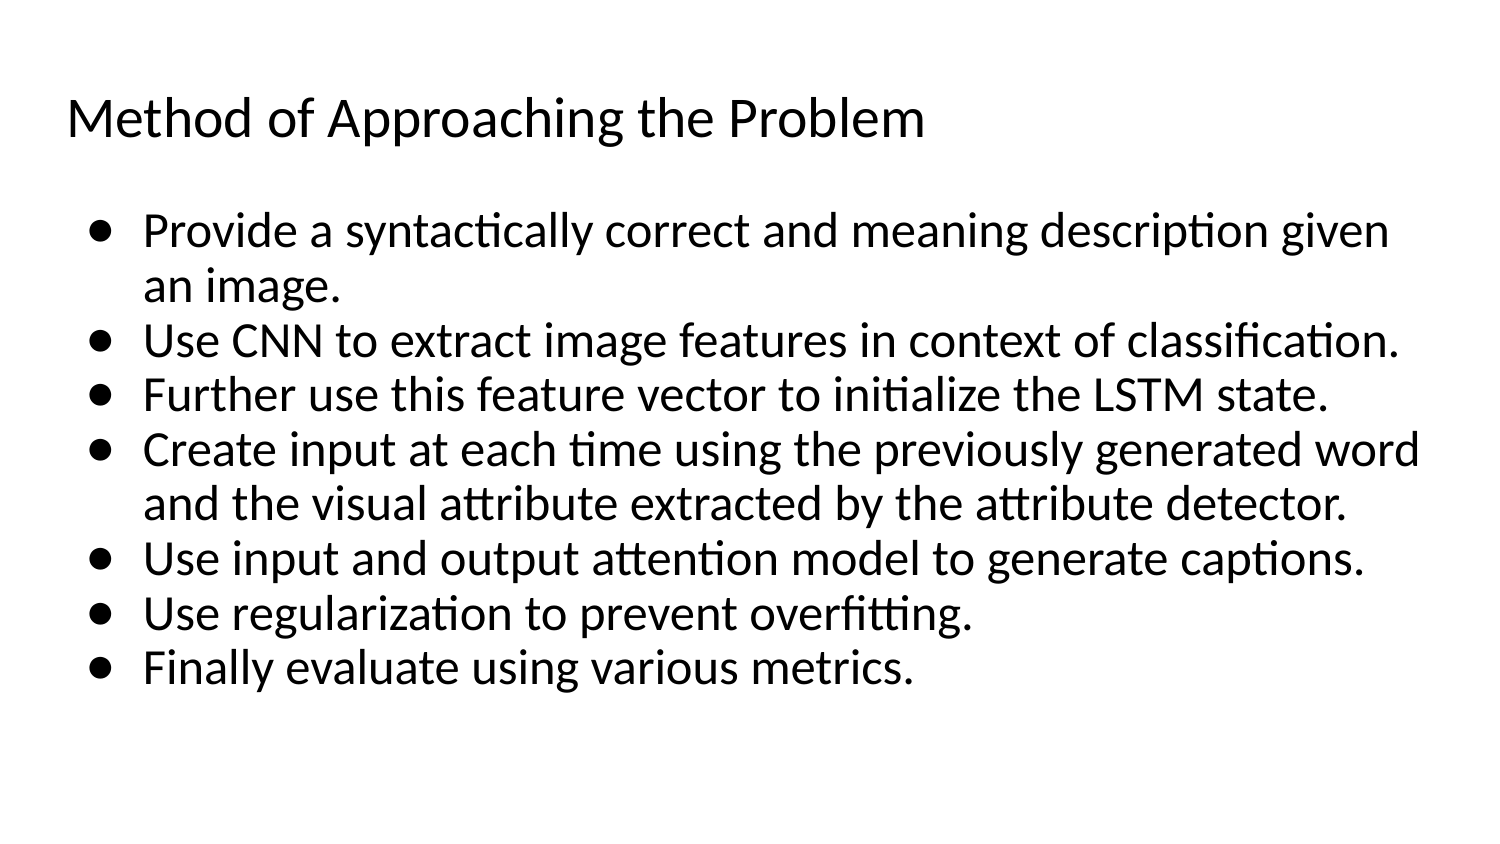

# Method of Approaching the Problem

Provide a syntactically correct and meaning description given an image.
Use CNN to extract image features in context of classification.
Further use this feature vector to initialize the LSTM state.
Create input at each time using the previously generated word and the visual attribute extracted by the attribute detector.
Use input and output attention model to generate captions.
Use regularization to prevent overfitting.
Finally evaluate using various metrics.